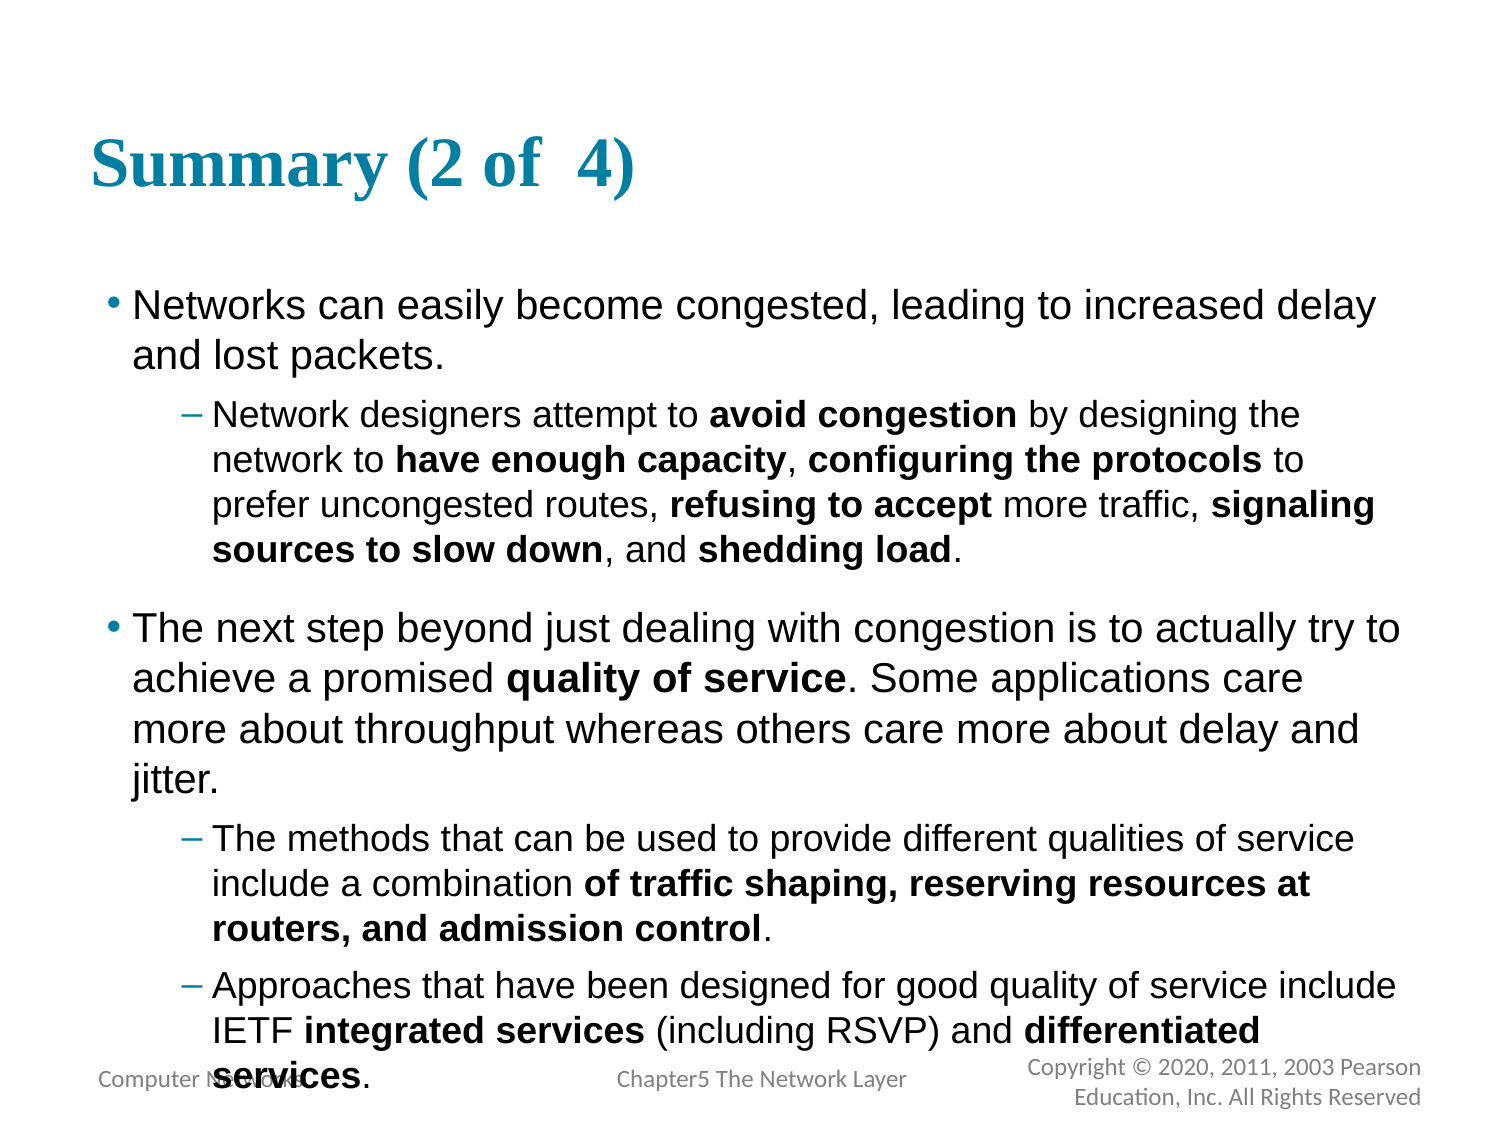

# Summary (2 of  4)
Networks can easily become congested, leading to increased delay and lost packets.
Network designers attempt to avoid congestion by designing the network to have enough capacity, configuring the protocols to prefer uncongested routes, refusing to accept more traffic, signaling sources to slow down, and shedding load.
The next step beyond just dealing with congestion is to actually try to achieve a promised quality of service. Some applications care more about throughput whereas others care more about delay and jitter.
The methods that can be used to provide different qualities of service include a combination of traffic shaping, reserving resources at routers, and admission control.
Approaches that have been designed for good quality of service include IETF integrated services (including RSVP) and differentiated services.